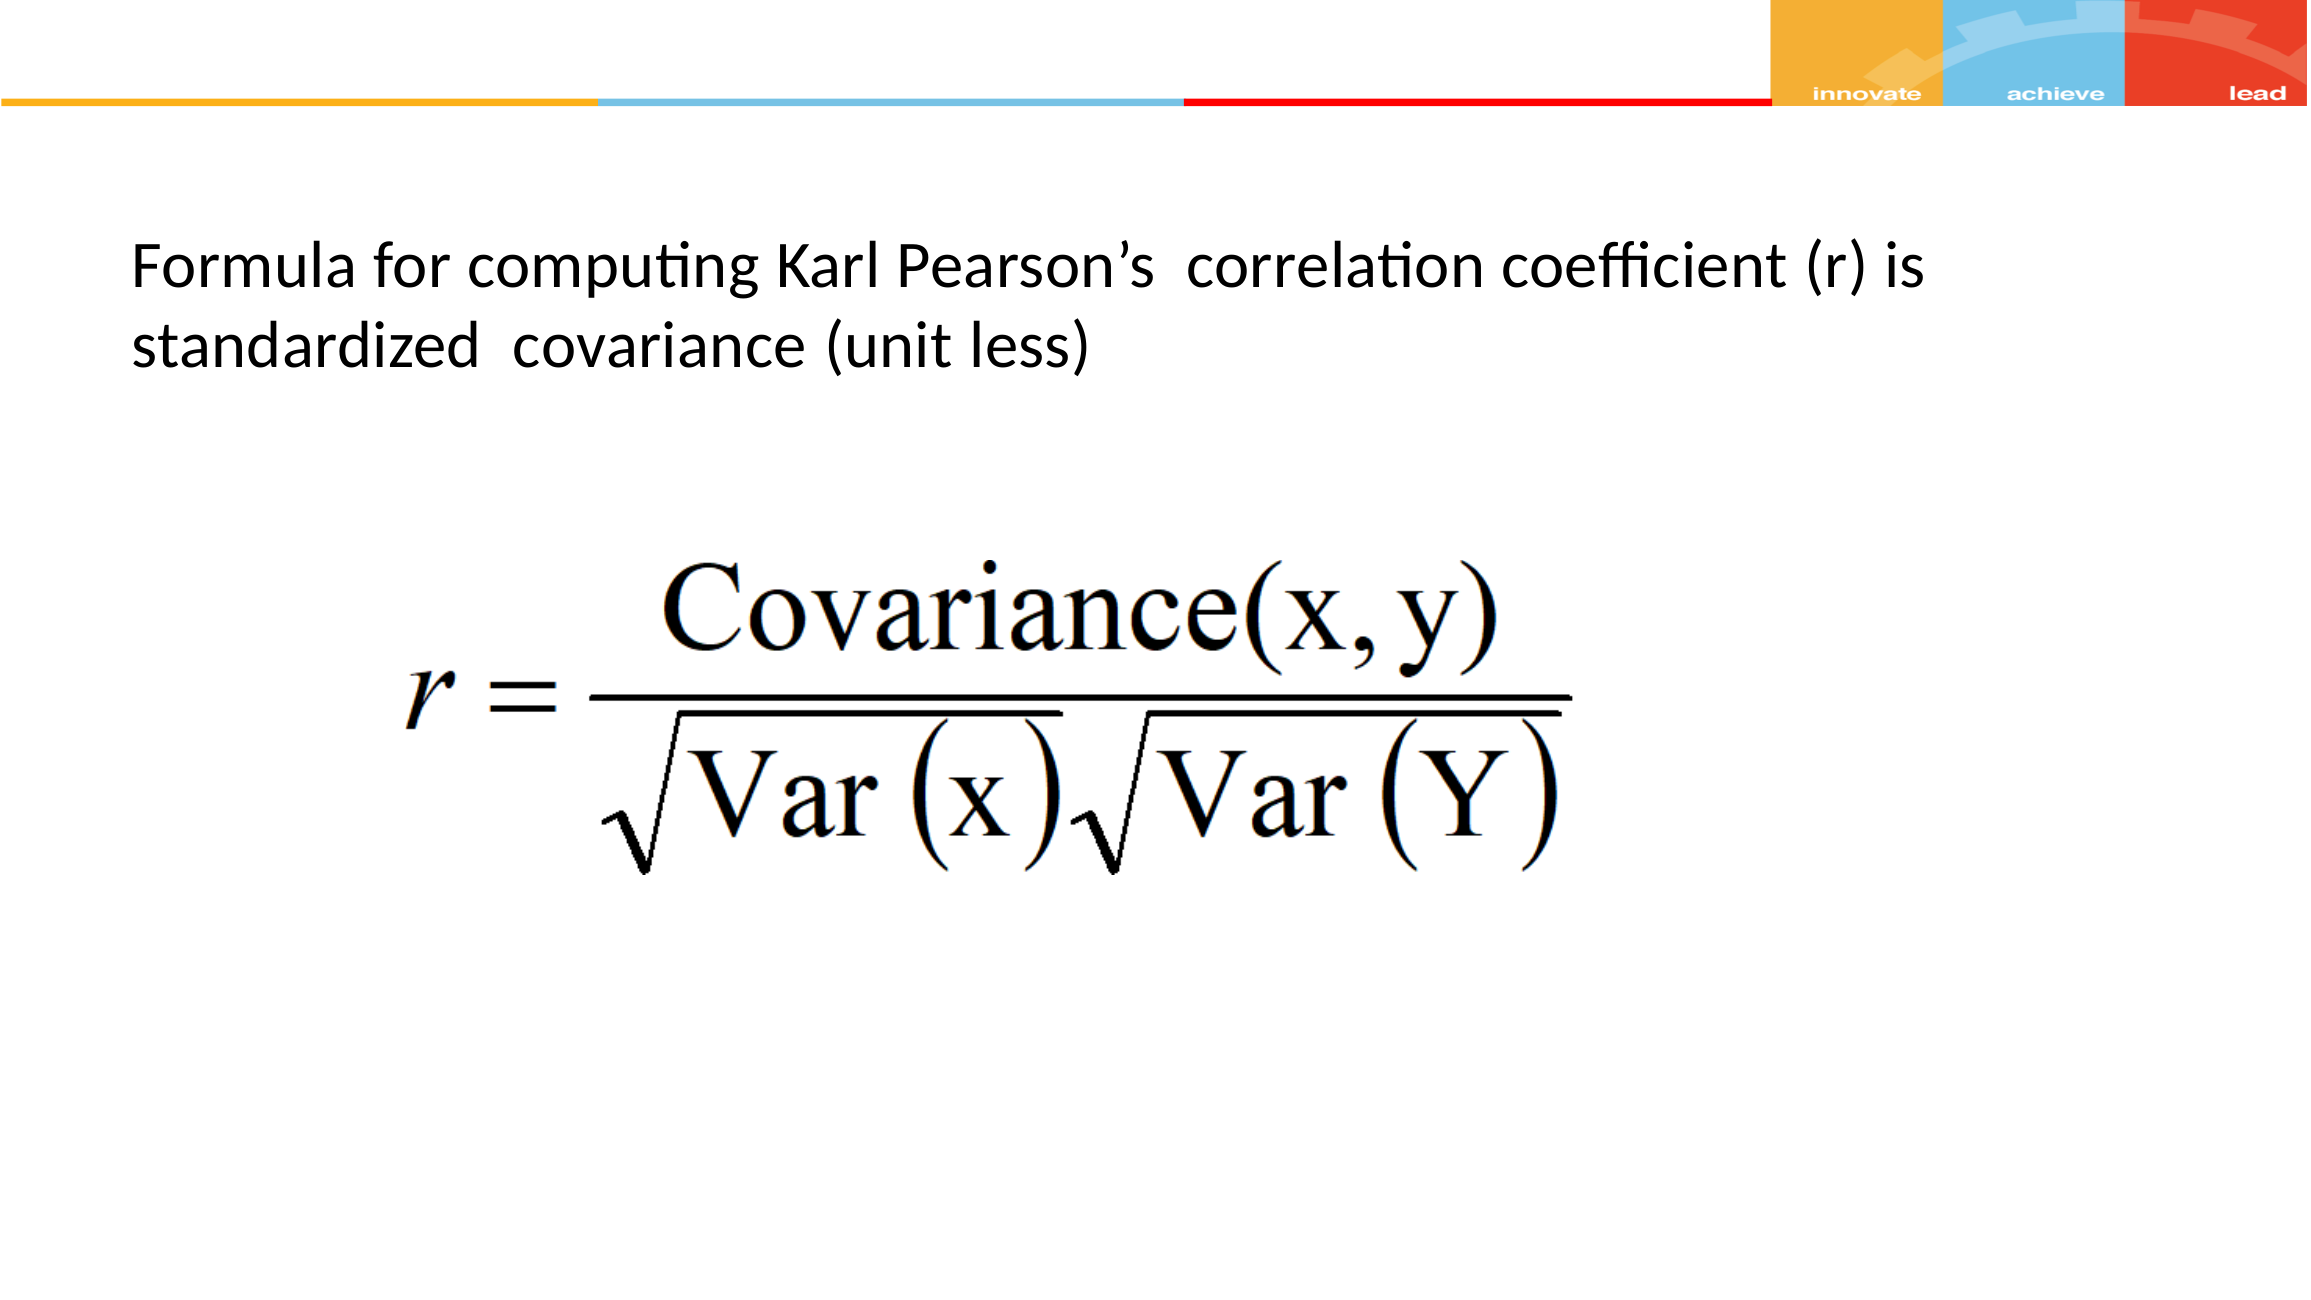

Formula for computing Karl Pearson’s  correlation coefficient (r) is standardized  covariance (unit less)